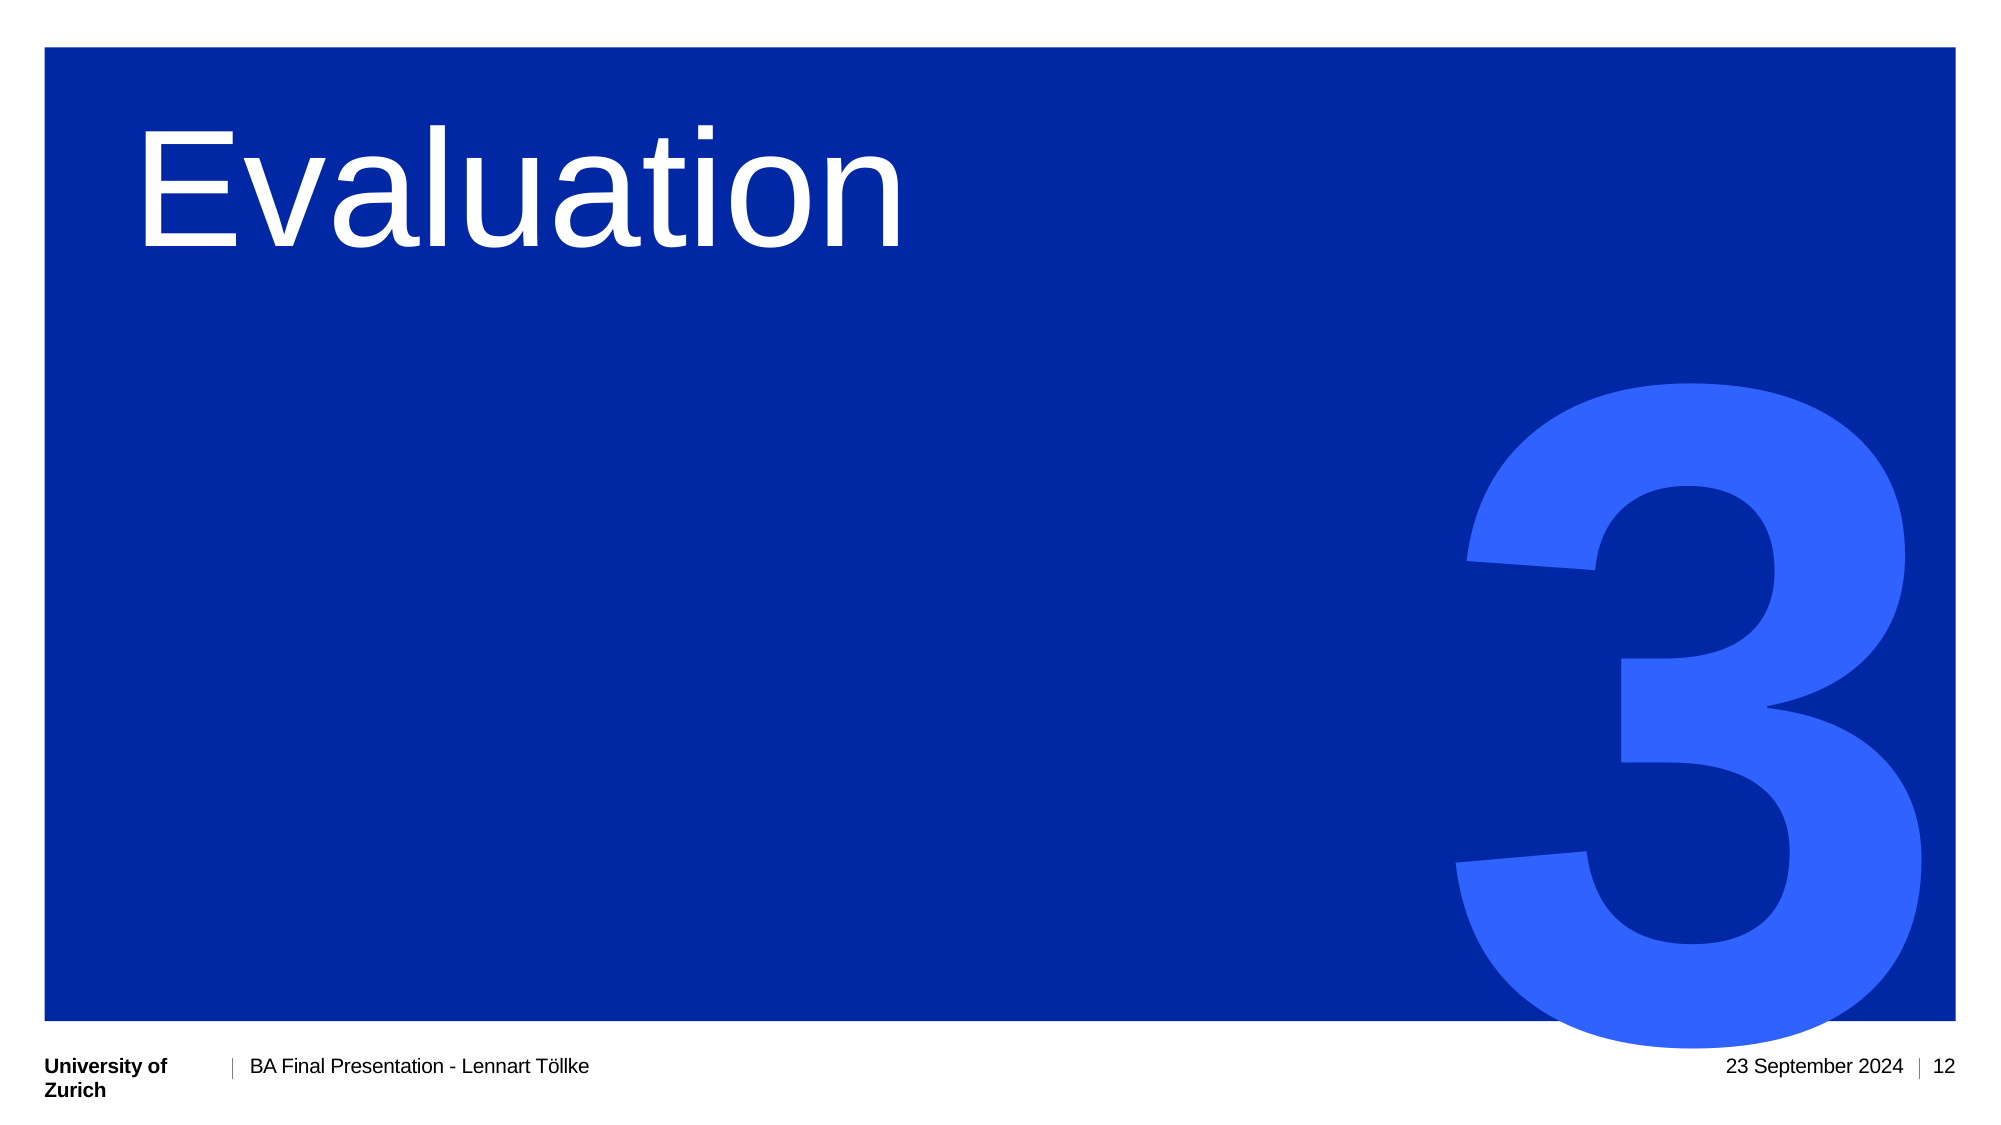

3
Evaluation
BA Final Presentation - Lennart Töllke
23 September 2024
12